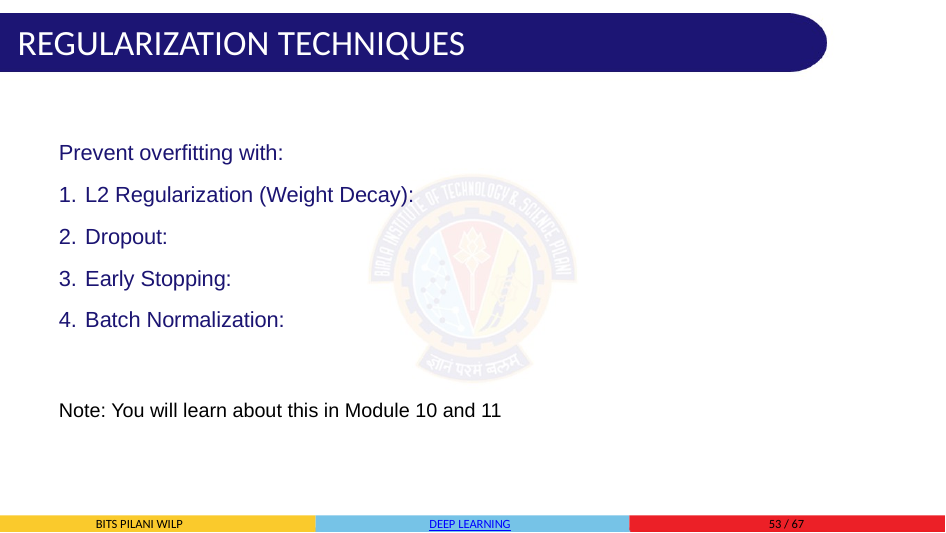

# Regularization Techniques
Prevent overfitting with:
L2 Regularization (Weight Decay):
Dropout:
Early Stopping:
Batch Normalization:
Note: You will learn about this in Module 10 and 11
BITS Pilani WILP
Deep Learning
53 / 67